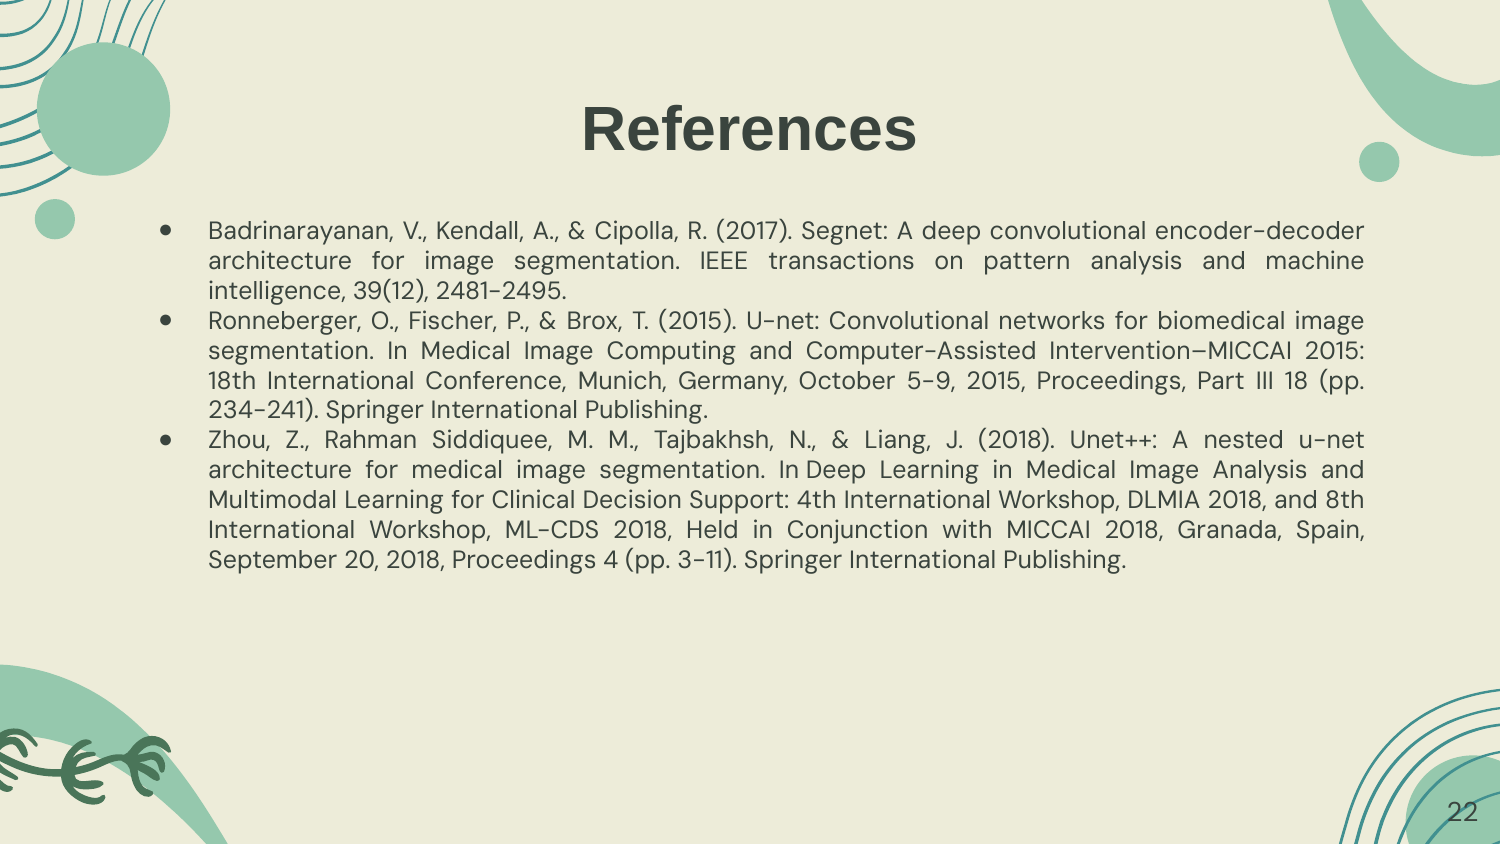

# References
Badrinarayanan, V., Kendall, A., & Cipolla, R. (2017). Segnet: A deep convolutional encoder-decoder architecture for image segmentation. IEEE transactions on pattern analysis and machine intelligence, 39(12), 2481-2495.
Ronneberger, O., Fischer, P., & Brox, T. (2015). U-net: Convolutional networks for biomedical image segmentation. In Medical Image Computing and Computer-Assisted Intervention–MICCAI 2015: 18th International Conference, Munich, Germany, October 5-9, 2015, Proceedings, Part III 18 (pp. 234-241). Springer International Publishing.
Zhou, Z., Rahman Siddiquee, M. M., Tajbakhsh, N., & Liang, J. (2018). Unet++: A nested u-net architecture for medical image segmentation. In Deep Learning in Medical Image Analysis and Multimodal Learning for Clinical Decision Support: 4th International Workshop, DLMIA 2018, and 8th International Workshop, ML-CDS 2018, Held in Conjunction with MICCAI 2018, Granada, Spain, September 20, 2018, Proceedings 4 (pp. 3-11). Springer International Publishing.
22